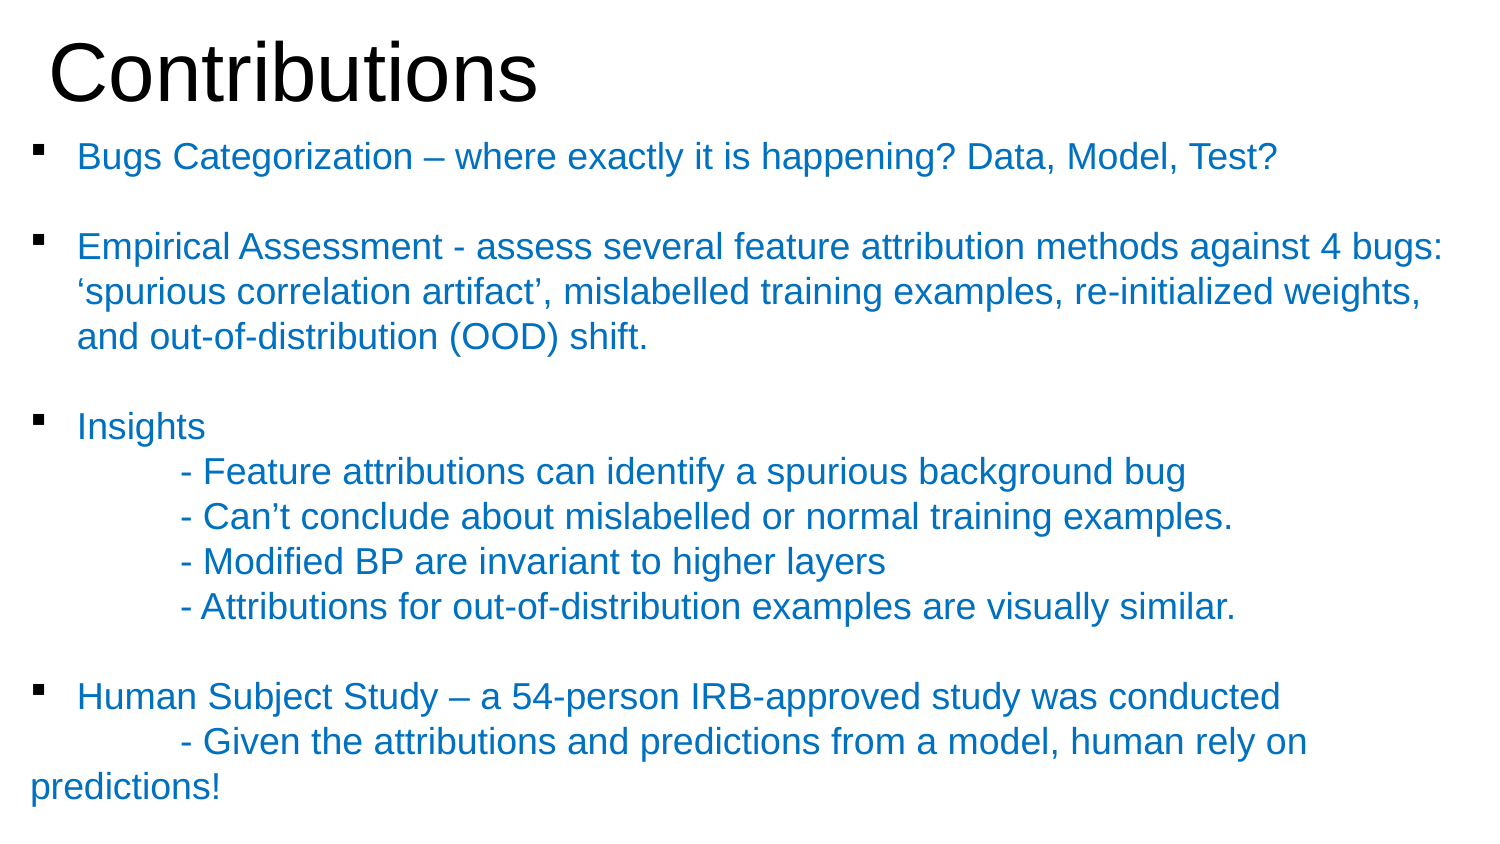

Contributions
Bugs Categorization – where exactly it is happening? Data, Model, Test?

Empirical Assessment - assess several feature attribution methods against 4 bugs: ‘spurious correlation artifact’, mislabelled training examples, re-initialized weights, and out-of-distribution (OOD) shift.

Insights
	- Feature attributions can identify a spurious background bug
	- Can’t conclude about mislabelled or normal training examples.
	- Modified BP are invariant to higher layers
	- Attributions for out-of-distribution examples are visually similar.

Human Subject Study – a 54-person IRB-approved study was conducted
	- Given the attributions and predictions from a model, human rely on predictions!